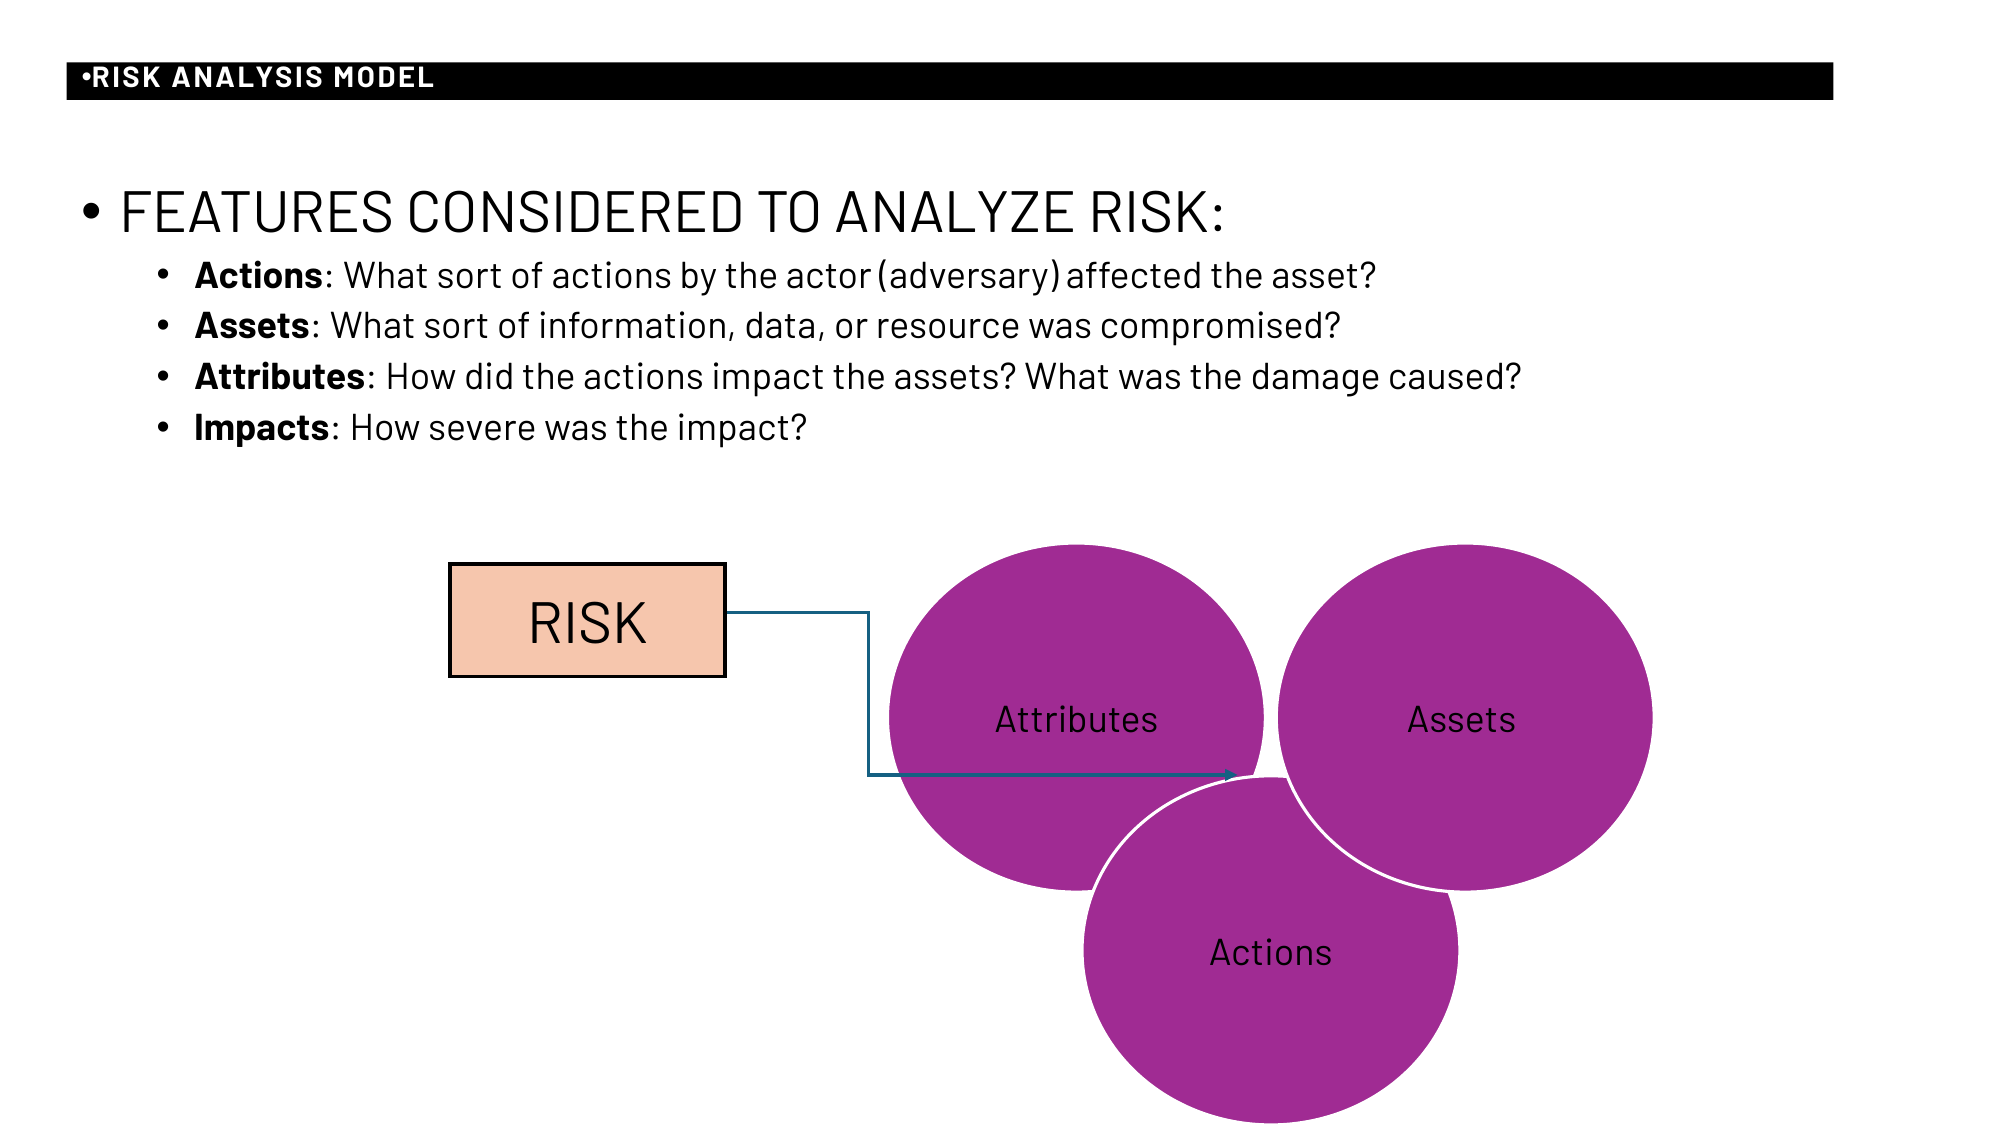

RISK ANALYSIS model
FEATURES CONSIDERED TO ANALYZE RISK:
Actions: What sort of actions by the actor (adversary) affected the asset?
Assets: What sort of information, data, or resource was compromised?
Attributes: How did the actions impact the assets? What was the damage caused?
Impacts: How severe was the impact?

Attributes
Actions
Assets
RISK